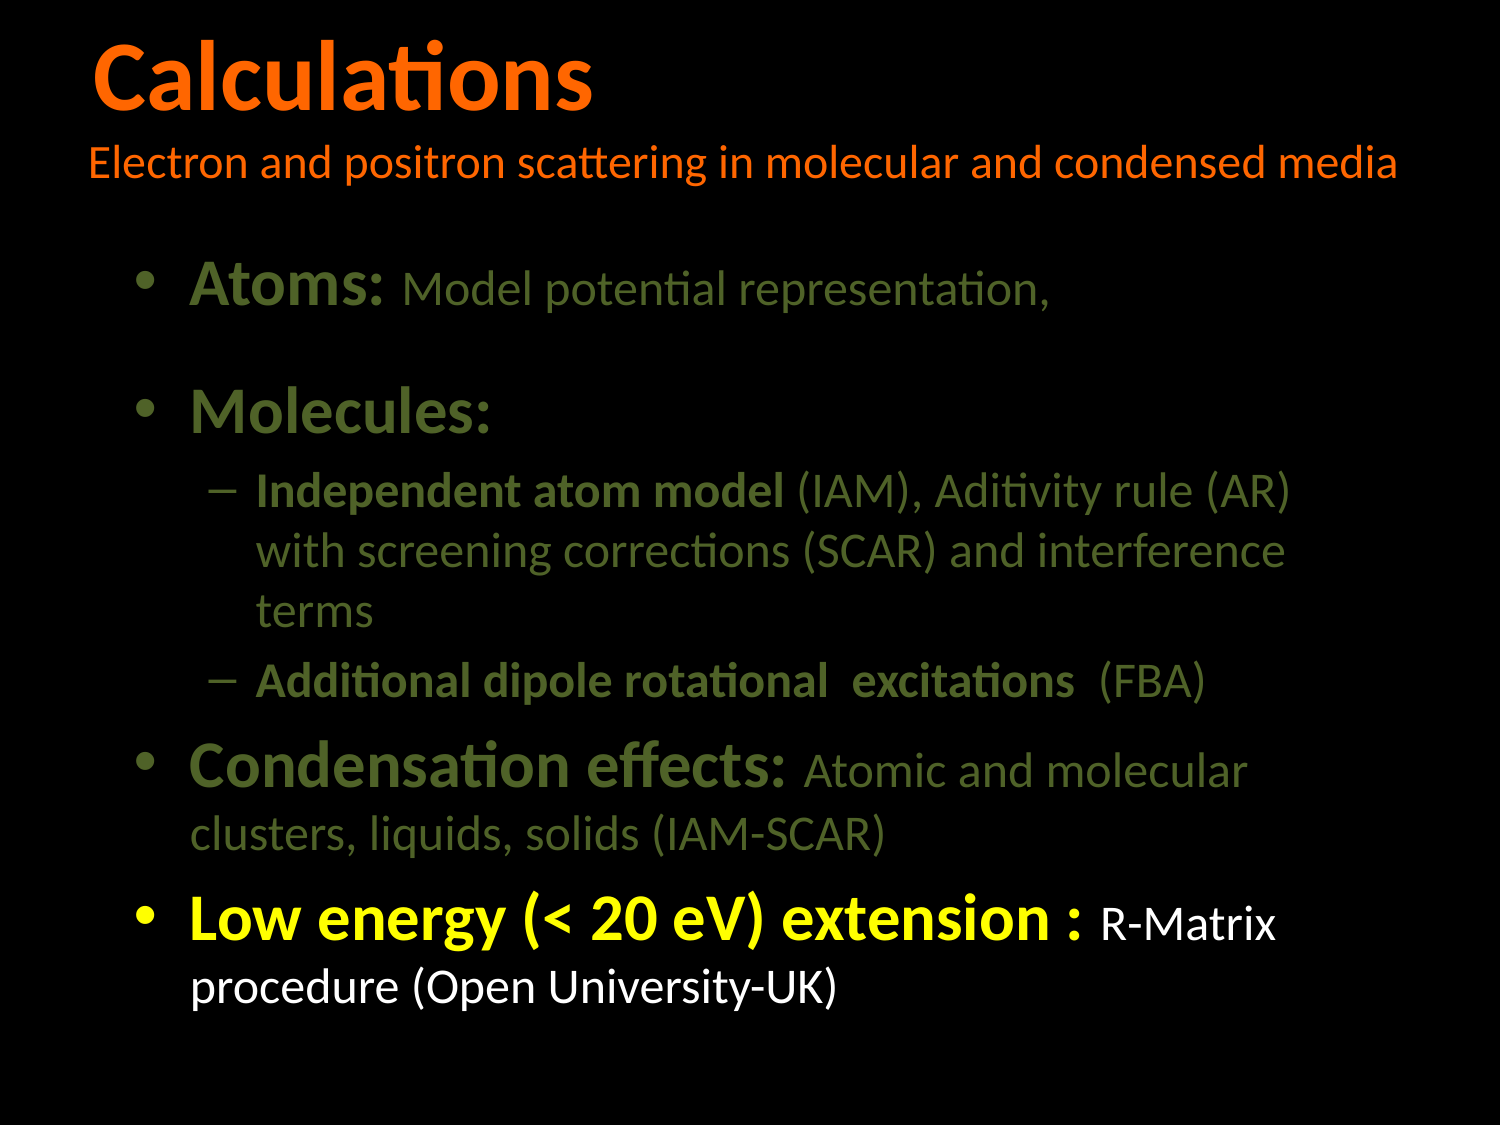

Calculations                                        Electron and positron scattering in molecular and condensed media
Atoms: Model potential representation,

Molecules:
Independent atom model (IAM), Aditivity rule (AR) with screening corrections (SCAR) and interference terms
Additional dipole rotational  excitations  (FBA)
Condensation effects: Atomic and molecular clusters, liquids, solids (IAM-SCAR)
Low energy (< 20 eV) extension : R-Matrix procedure (Open University-UK)